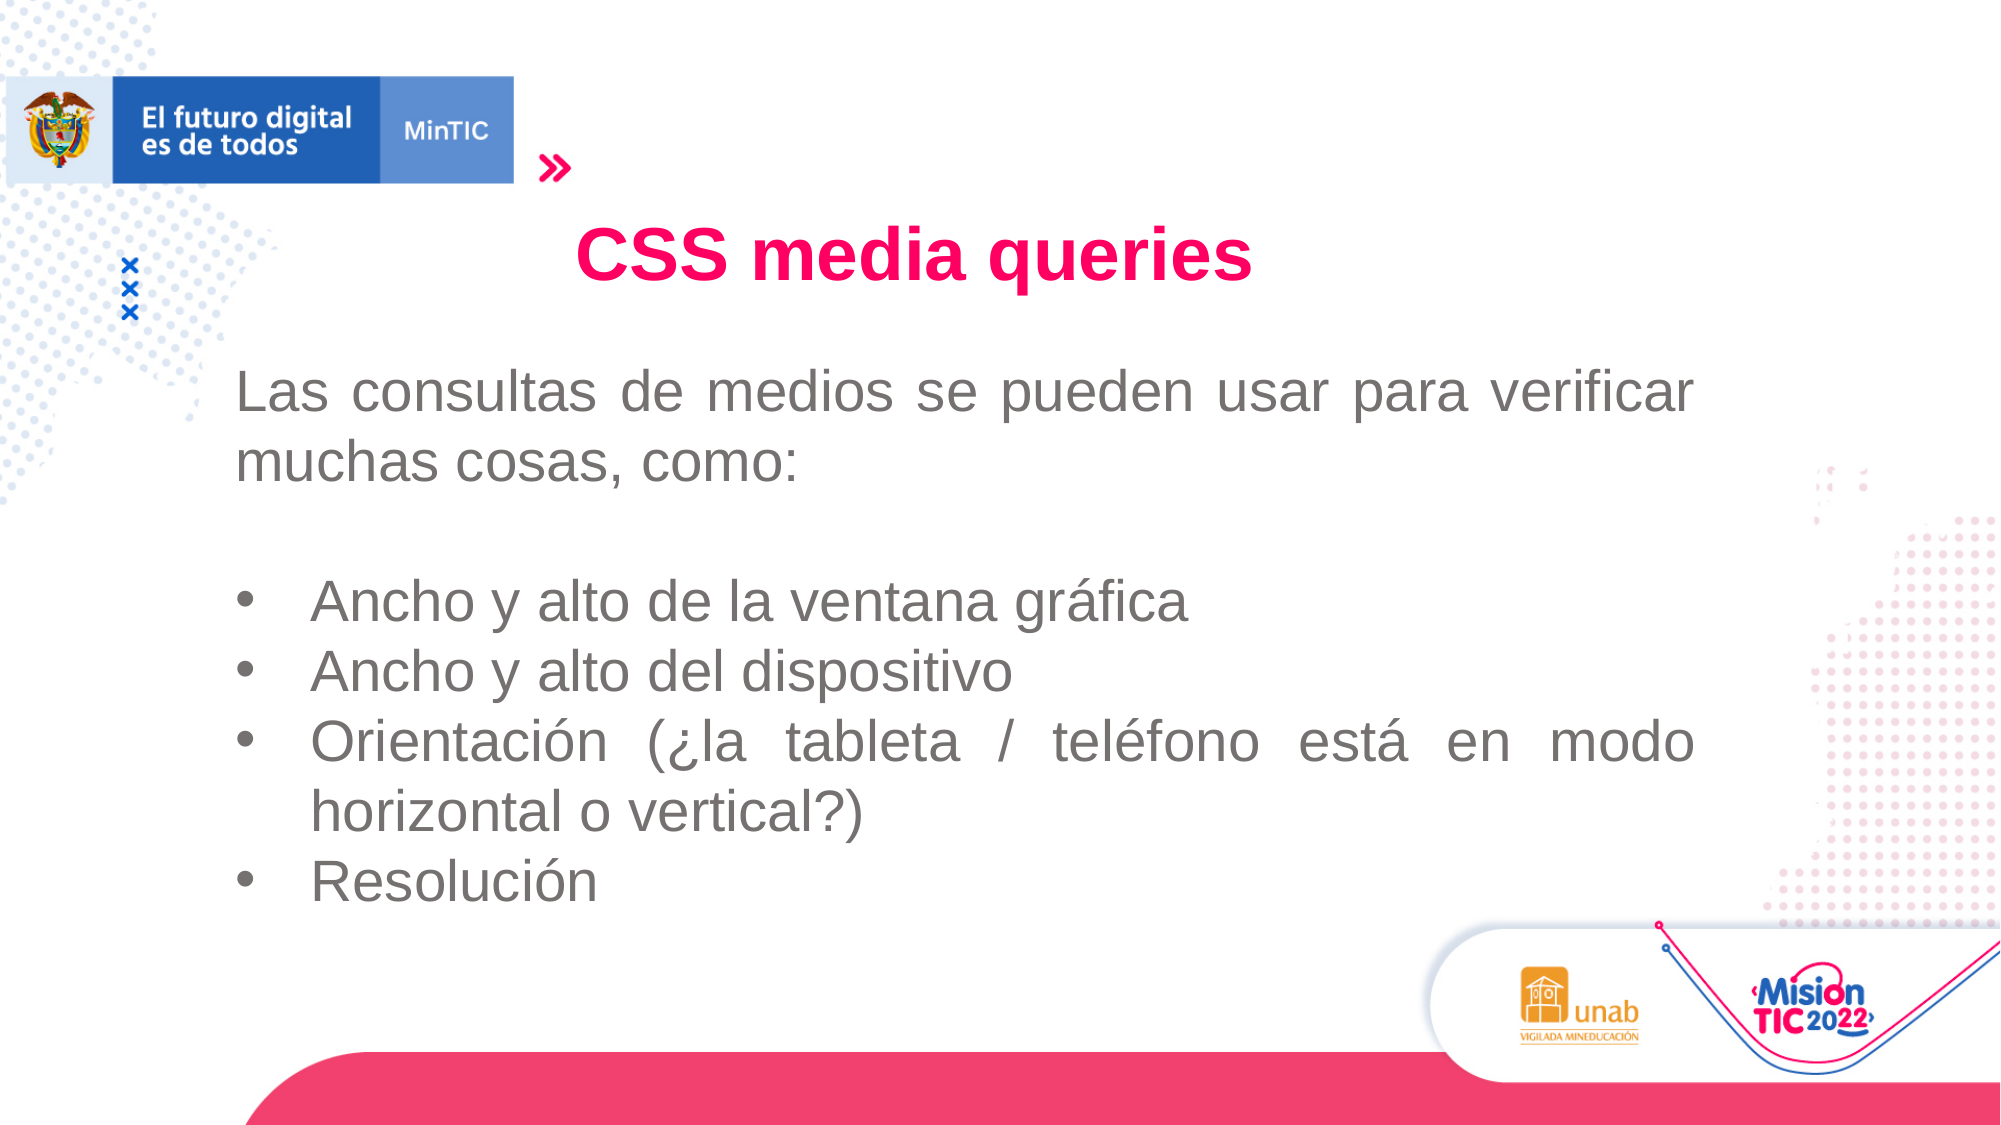

CSS media queries
Las consultas de medios se pueden usar para verificar muchas cosas, como:

Ancho y alto de la ventana gráfica
Ancho y alto del dispositivo
Orientación (¿la tableta / teléfono está en modo horizontal o vertical?)
Resolución